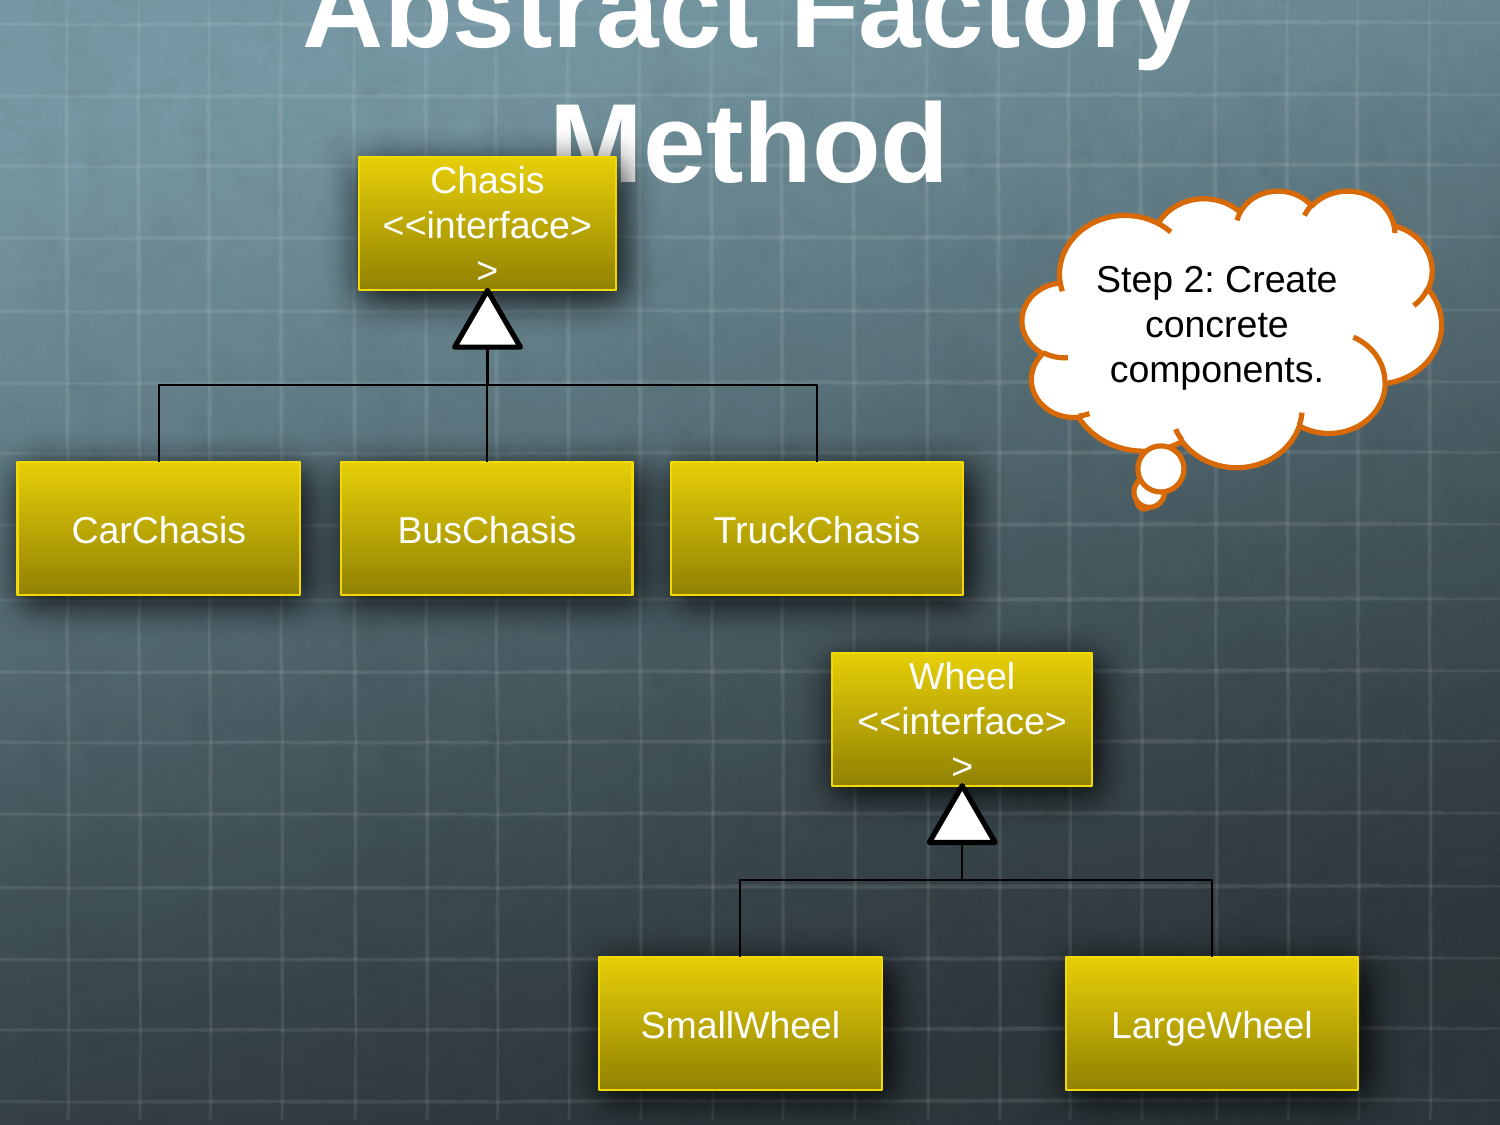

# Abstract Factory Method
Chasis
<<interface>>
Step 2: Create concrete components.

CarChasis
BusChasis
TruckChasis
Wheel
<<interface>>

SmallWheel
LargeWheel